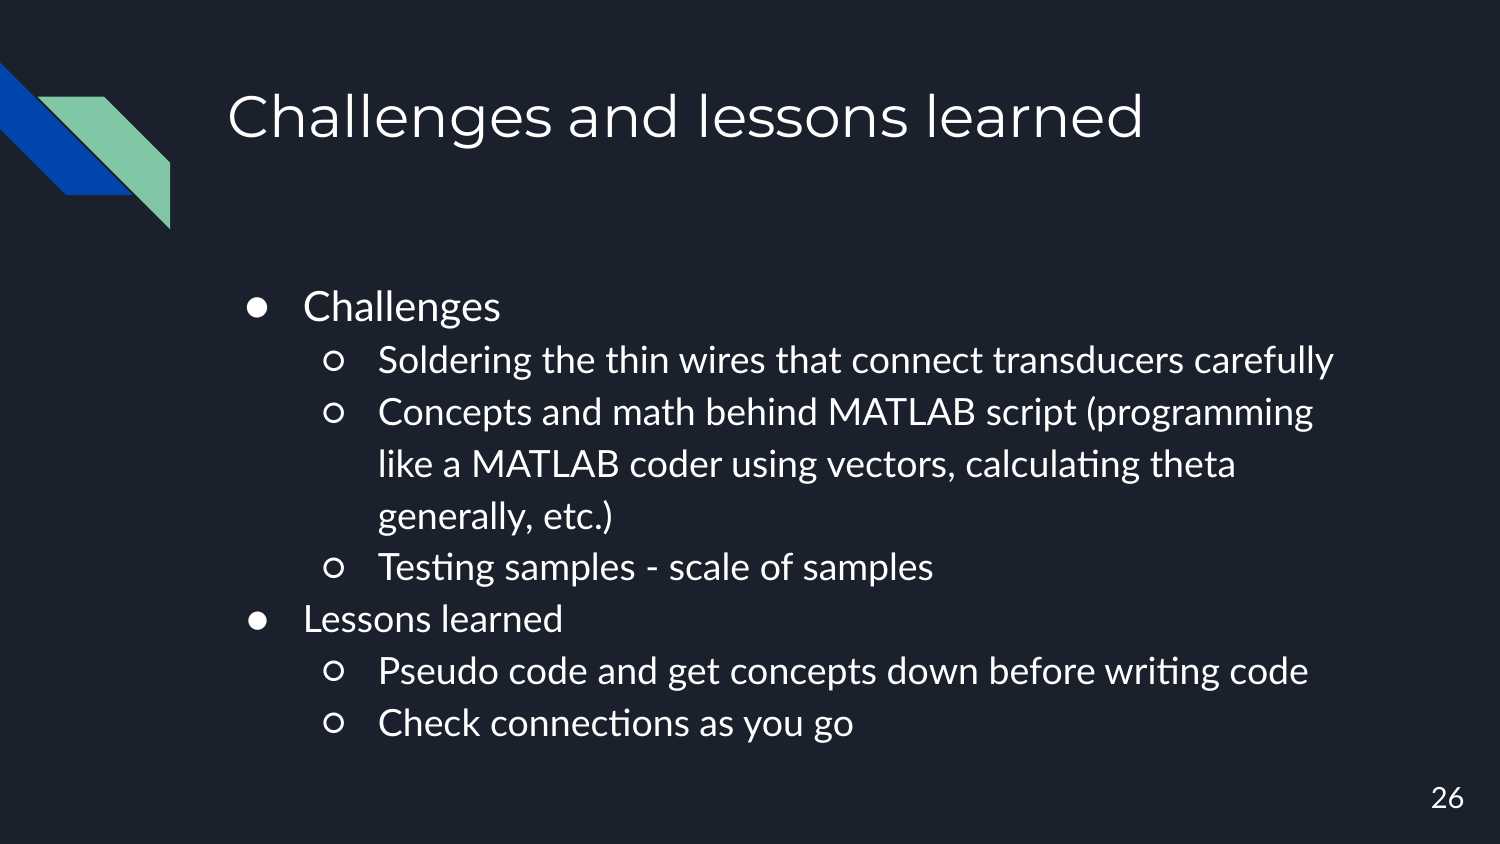

# Challenges and lessons learned
Challenges
Soldering the thin wires that connect transducers carefully
Concepts and math behind MATLAB script (programming like a MATLAB coder using vectors, calculating theta generally, etc.)
Testing samples - scale of samples
Lessons learned
Pseudo code and get concepts down before writing code
Check connections as you go
26